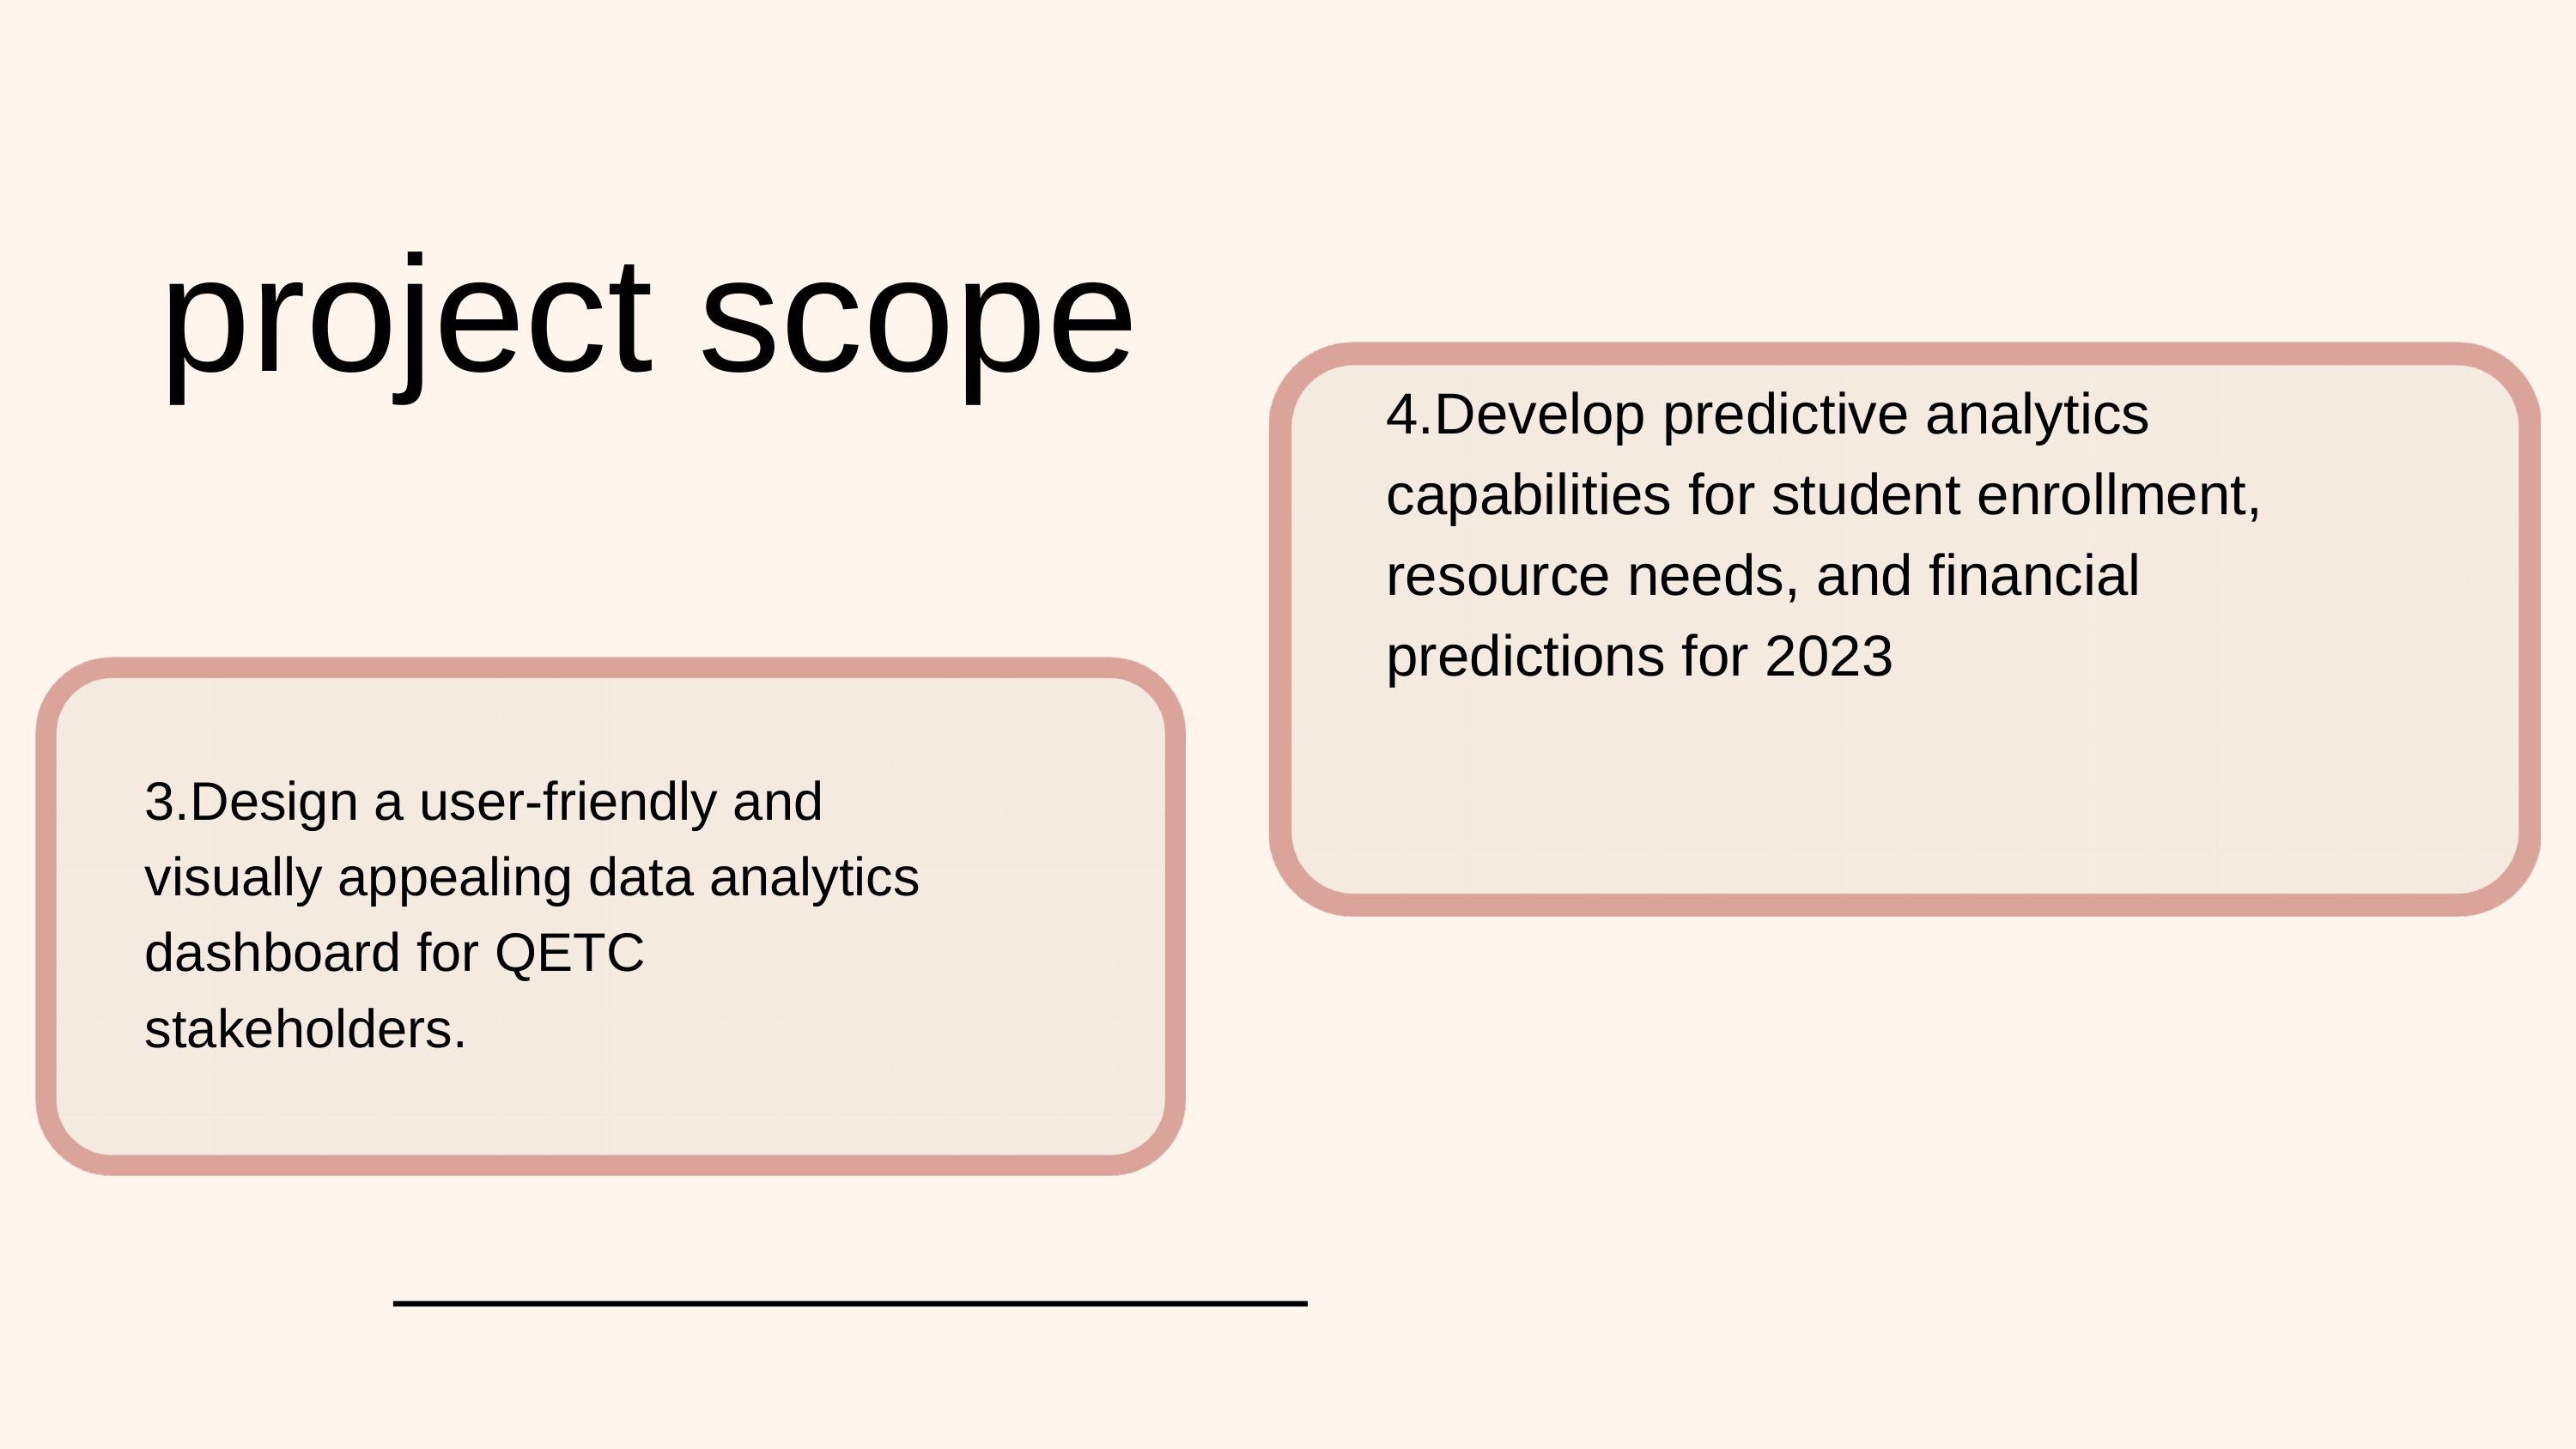

project scope

4.Develop predictive analytics capabilities for student enrollment, resource needs, and financial predictions for 2023

3.Design a user-friendly and visually appealing data analytics dashboard for QETC stakeholders.